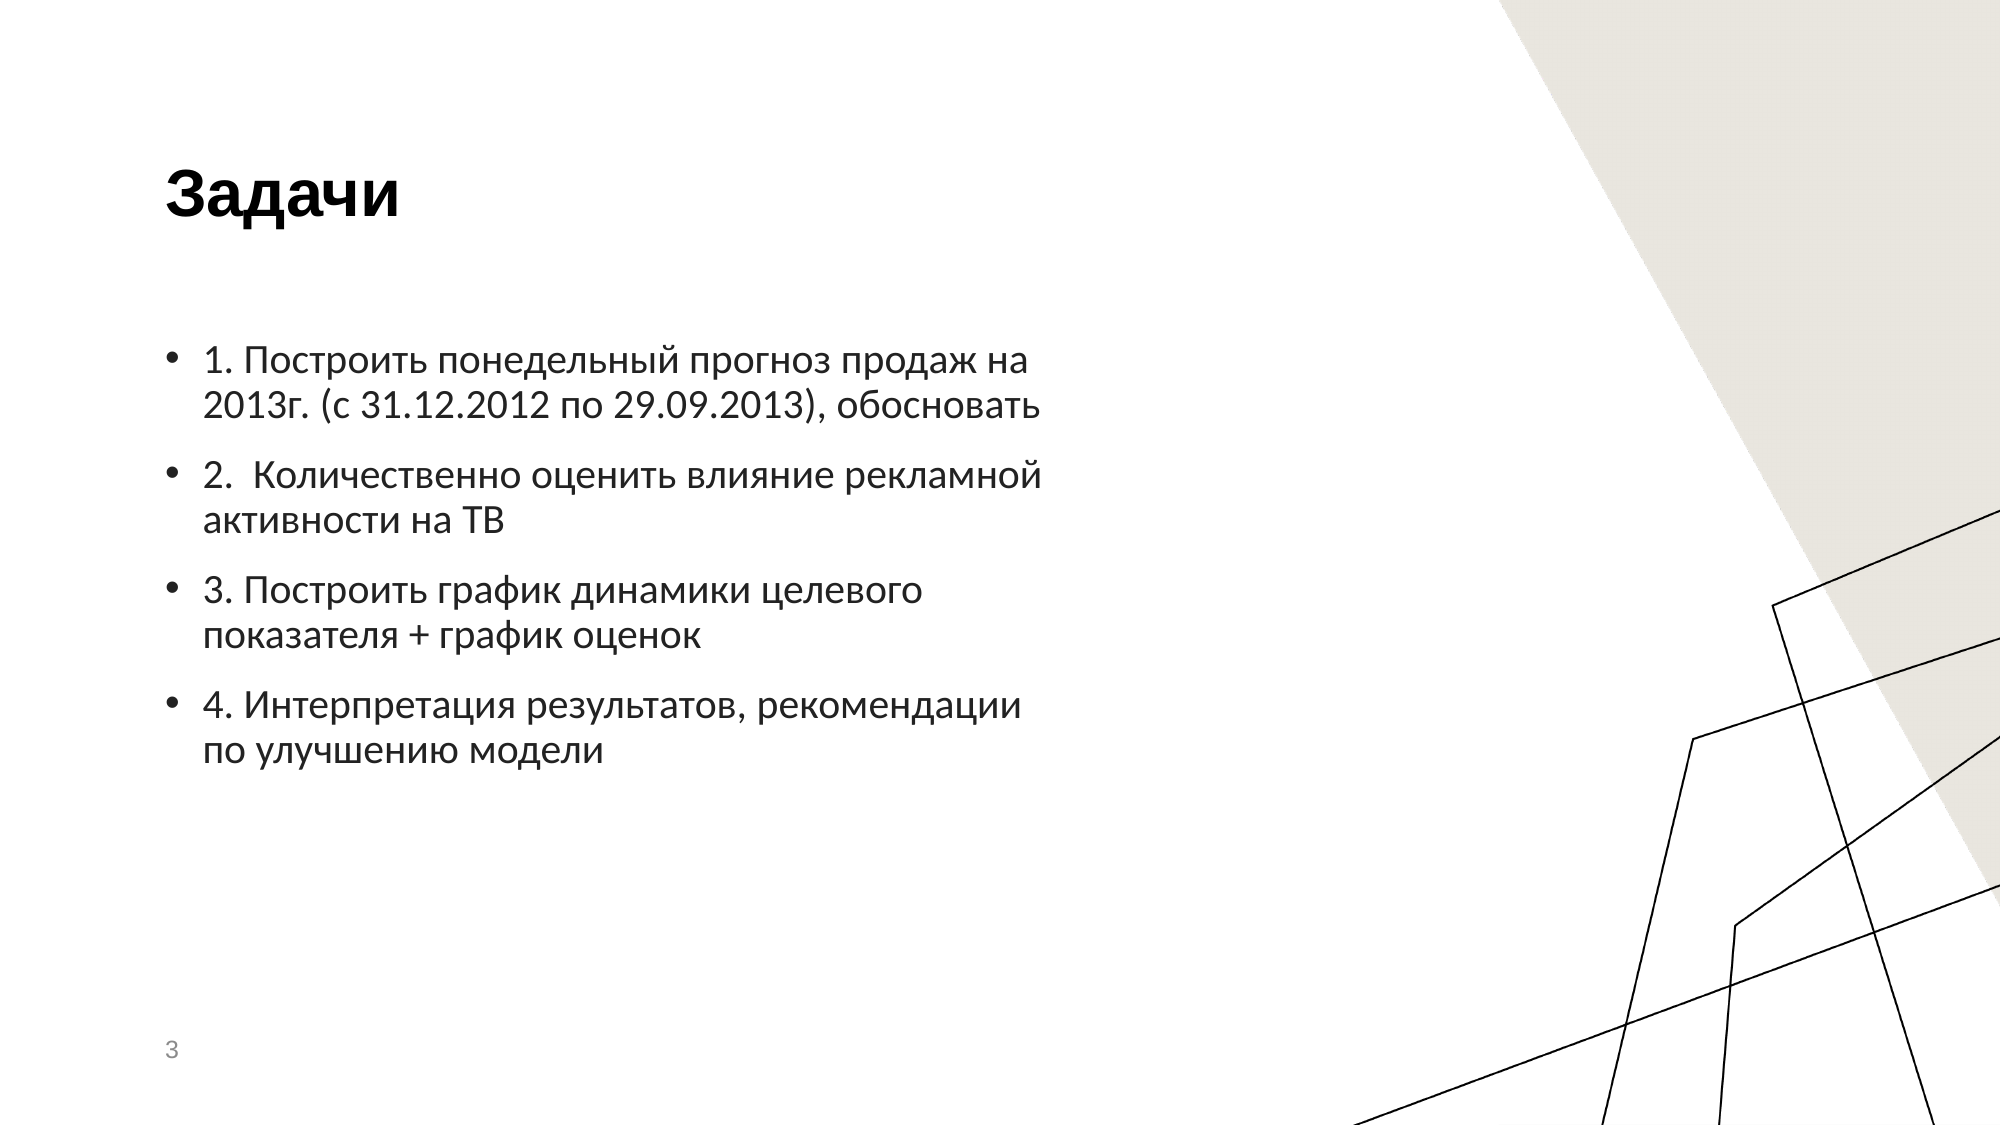

# Задачи
1. Построить понедельный прогноз продаж на 2013г. (с 31.12.2012 по 29.09.2013), обосновать
2.  Количественно оценить влияние рекламной активности на ТВ
3. Построить график динамики целевого показателя + график оценок
4. Интерпретация результатов, рекомендации по улучшению модели

3